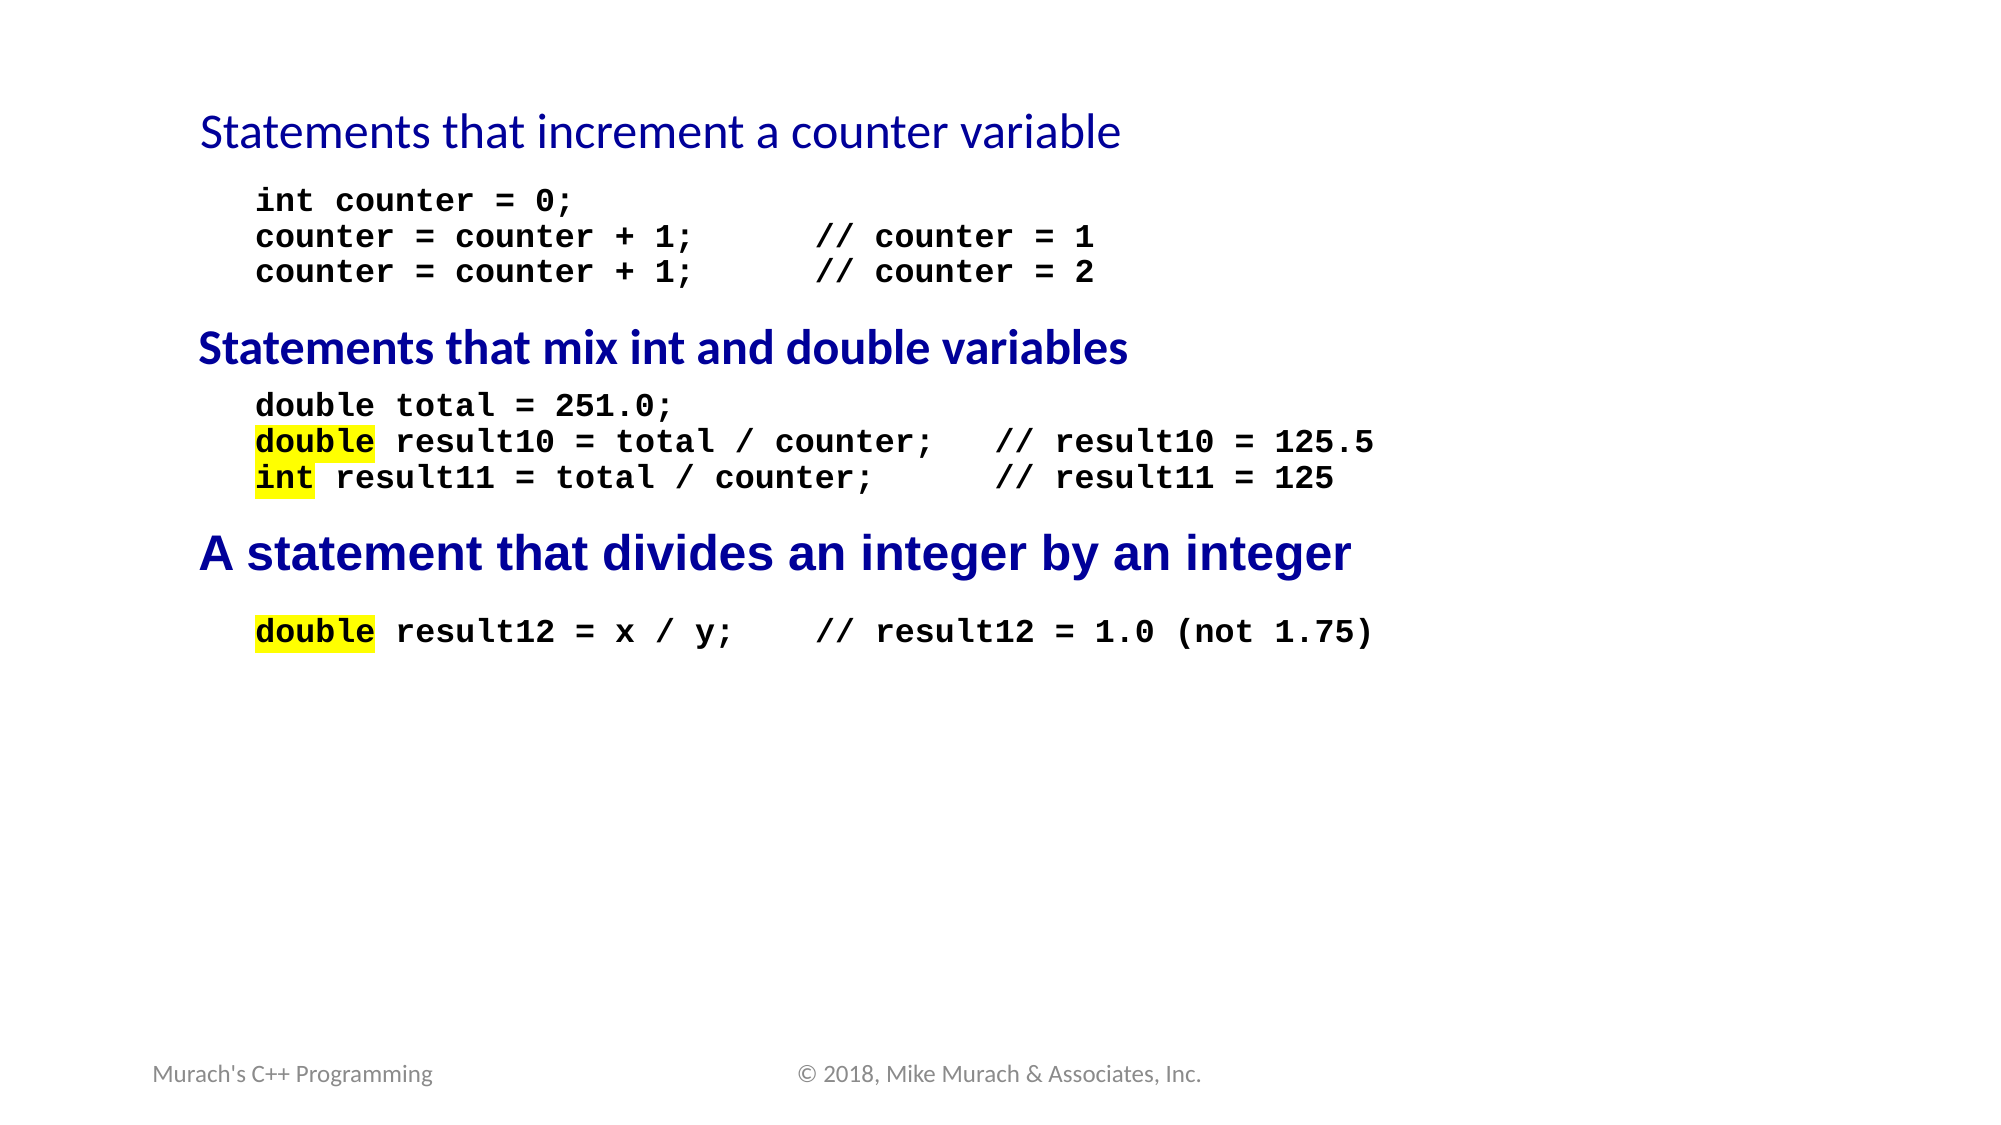

# Statements that increment a counter variable
int counter = 0;
counter = counter + 1;      // counter = 1
counter = counter + 1;      // counter = 2
Statements that mix int and double variables
double total = 251.0;
double result10 = total / counter;   // result10 = 125.5
int result11 = total / counter;      // result11 = 125
A statement that divides an integer by an integer
double result12 = x / y;    // result12 = 1.0 (not 1.75)

Murach's C++ Programming
© 2018, Mike Murach & Associates, Inc.

C2, Slide 30